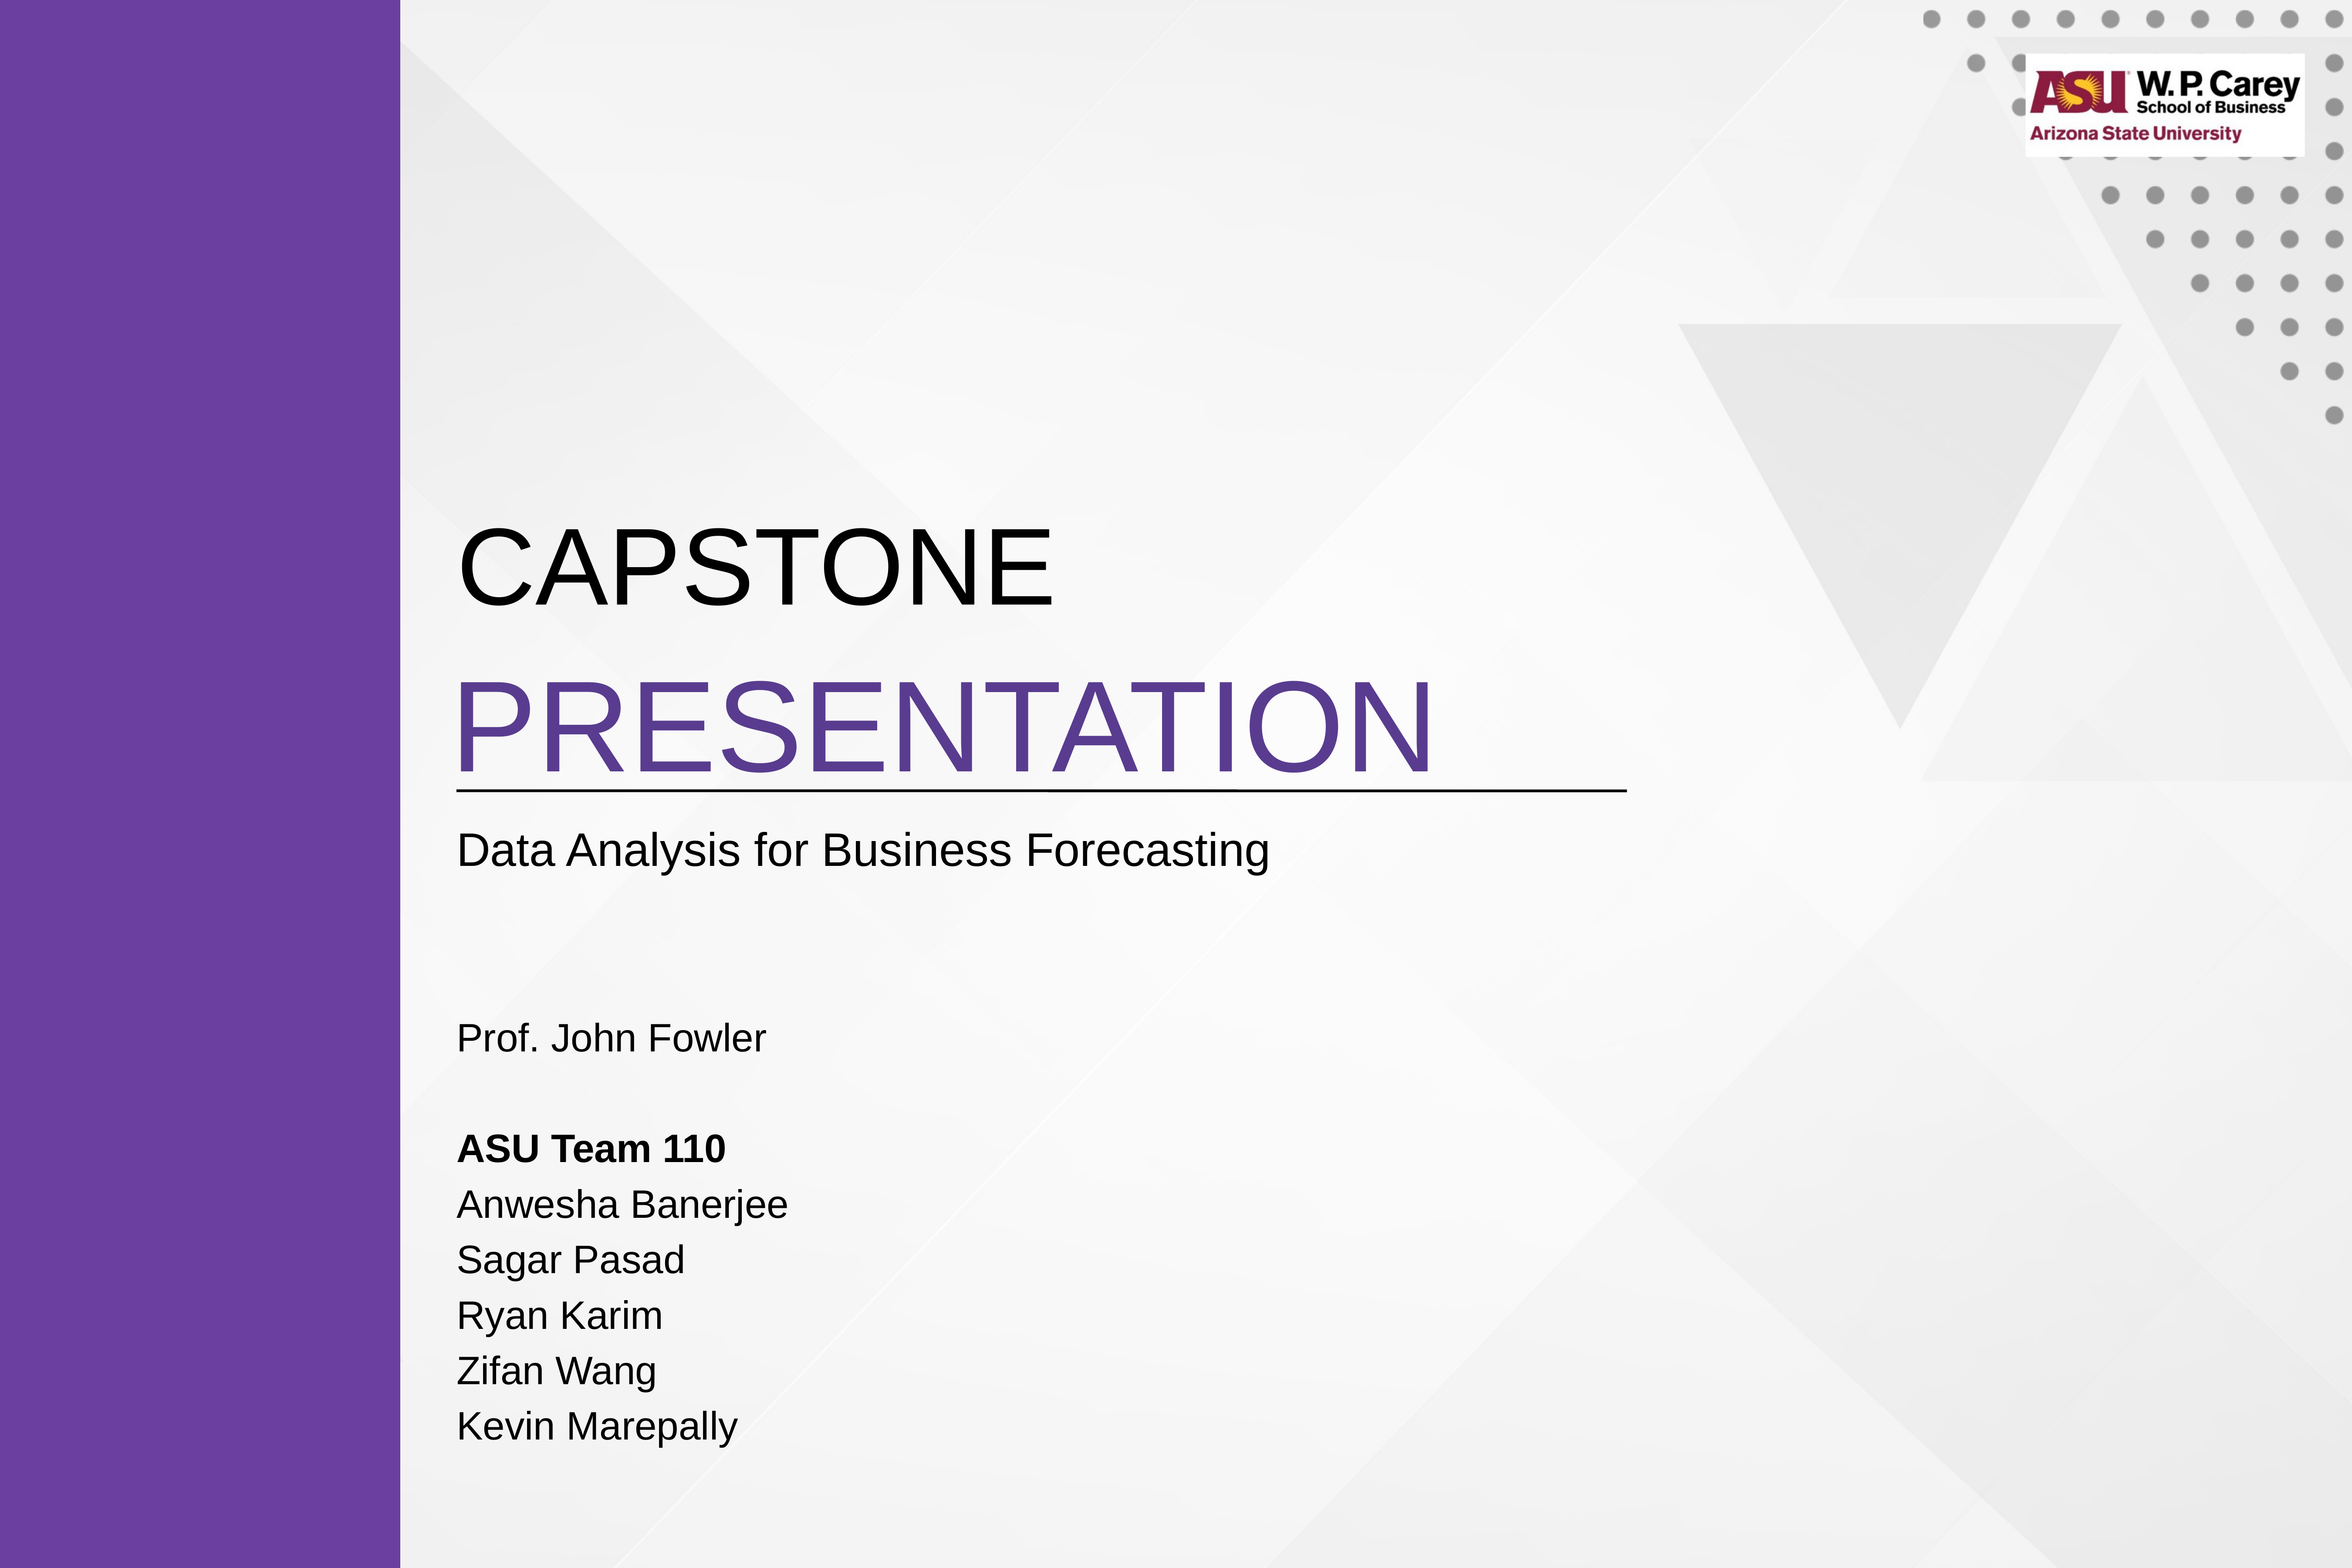

CAPSTONE
PRESENTATION

Data Analysis for Business Forecasting
Prof. John Fowler

ASU Team 110
Anwesha Banerjee
Sagar Pasad
Ryan Karim
Zifan Wang
Kevin Marepally